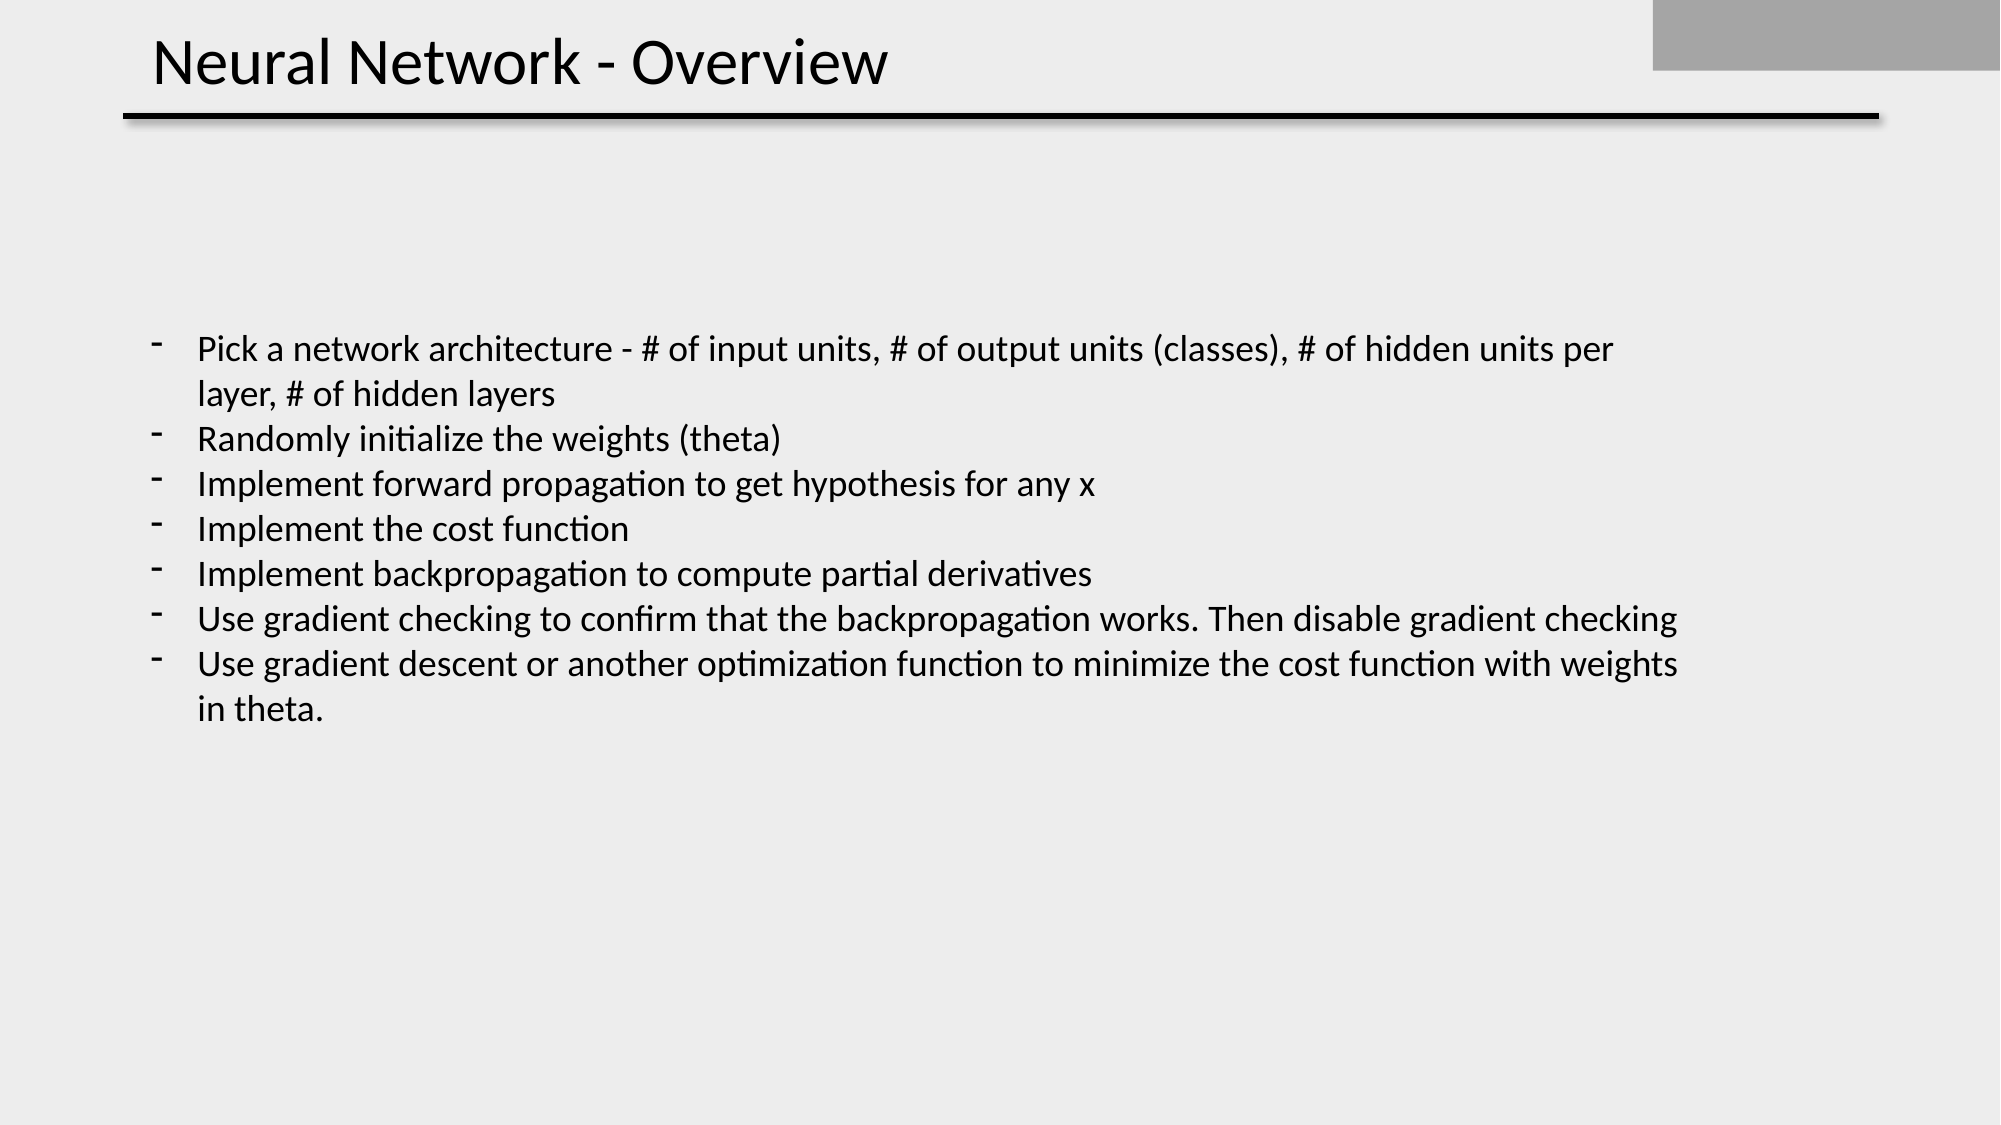

# Neural Network - Overview
Pick a network architecture - # of input units, # of output units (classes), # of hidden units per layer, # of hidden layers
Randomly initialize the weights (theta)
Implement forward propagation to get hypothesis for any x
Implement the cost function
Implement backpropagation to compute partial derivatives
Use gradient checking to confirm that the backpropagation works. Then disable gradient checking
Use gradient descent or another optimization function to minimize the cost function with weights in theta.